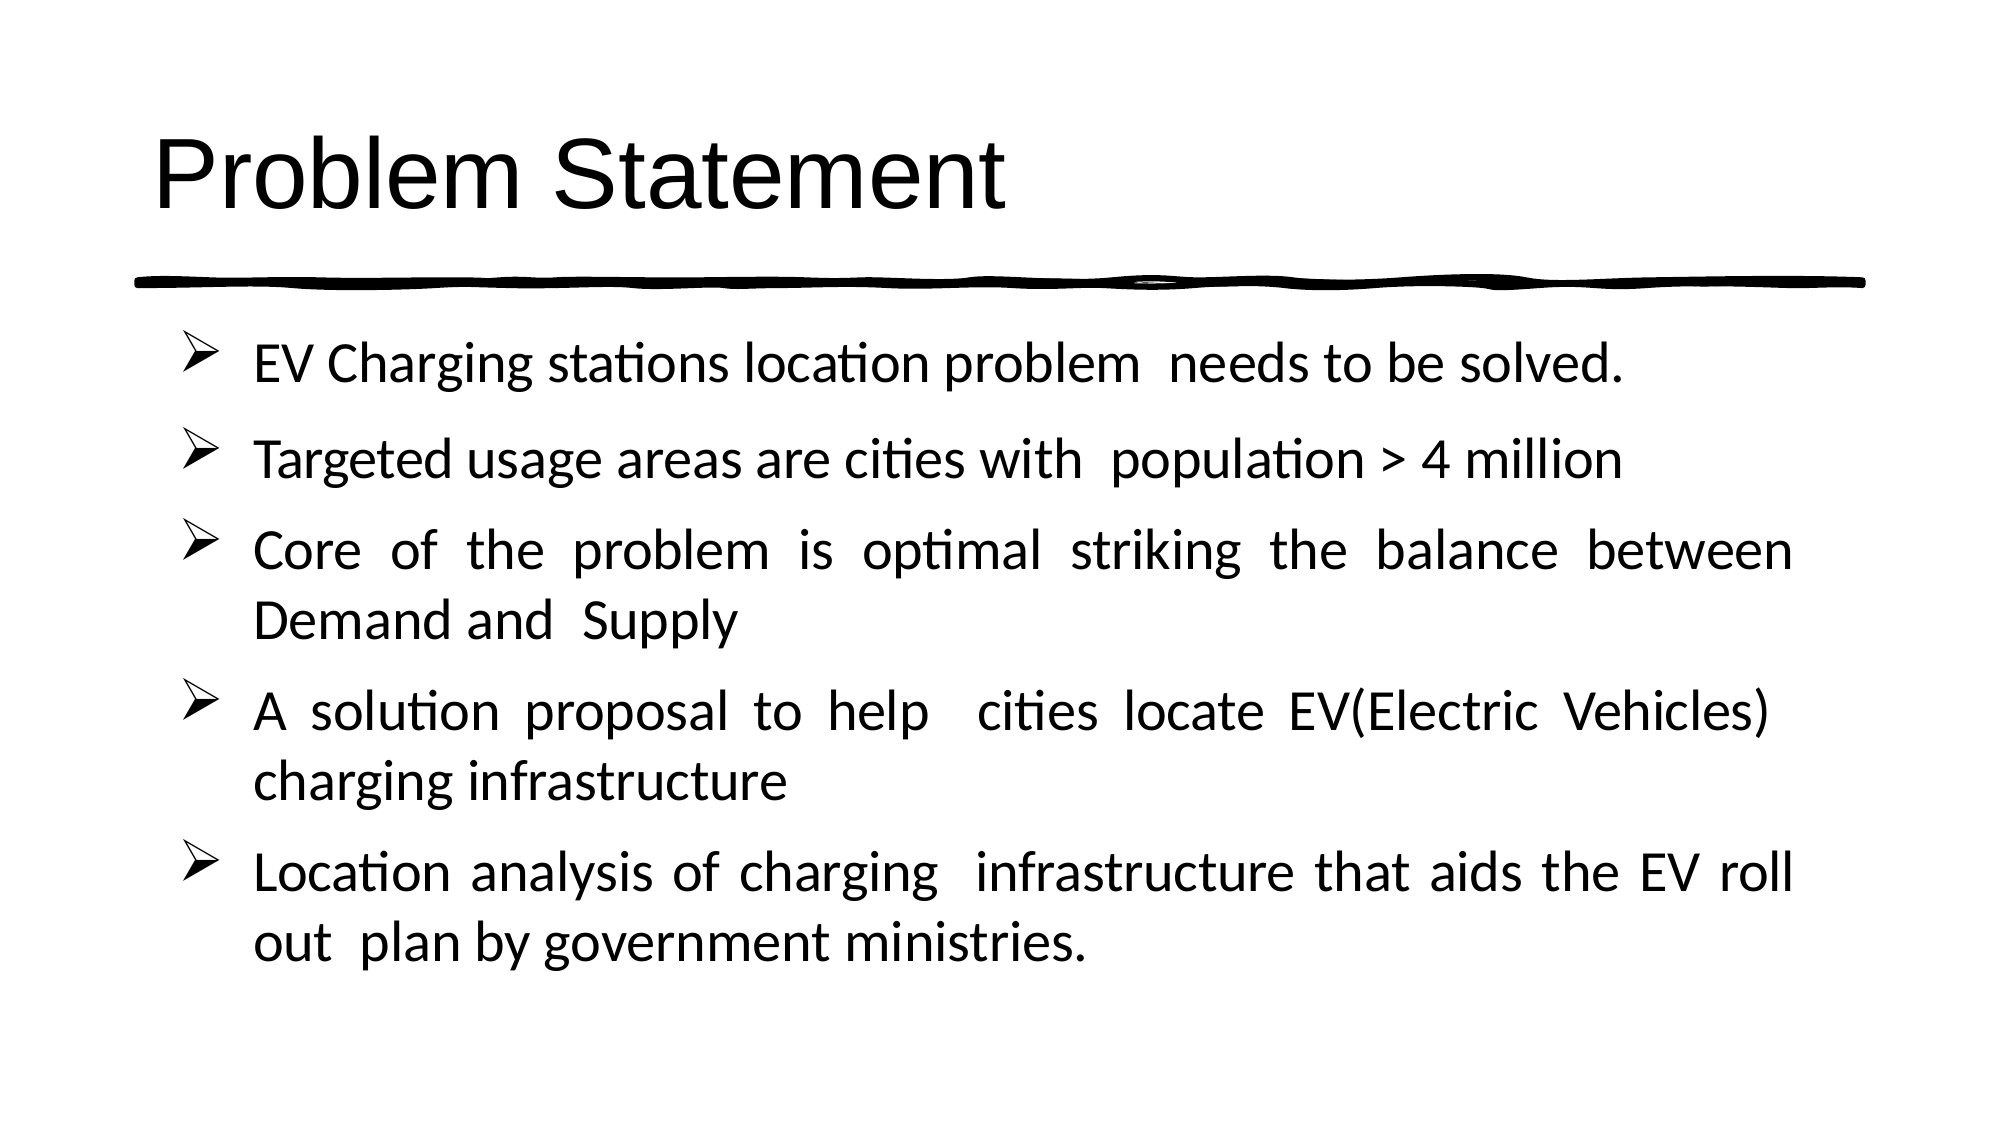

# Problem Statement
EV Charging stations location problem  needs to be solved.
Targeted usage areas are cities with  population > 4 million
Core of the problem is optimal striking the balance between Demand and  Supply
A solution proposal to help  cities locate EV(Electric Vehicles)  charging infrastructure
Location analysis of charging  infrastructure that aids the EV roll out  plan by government ministries.